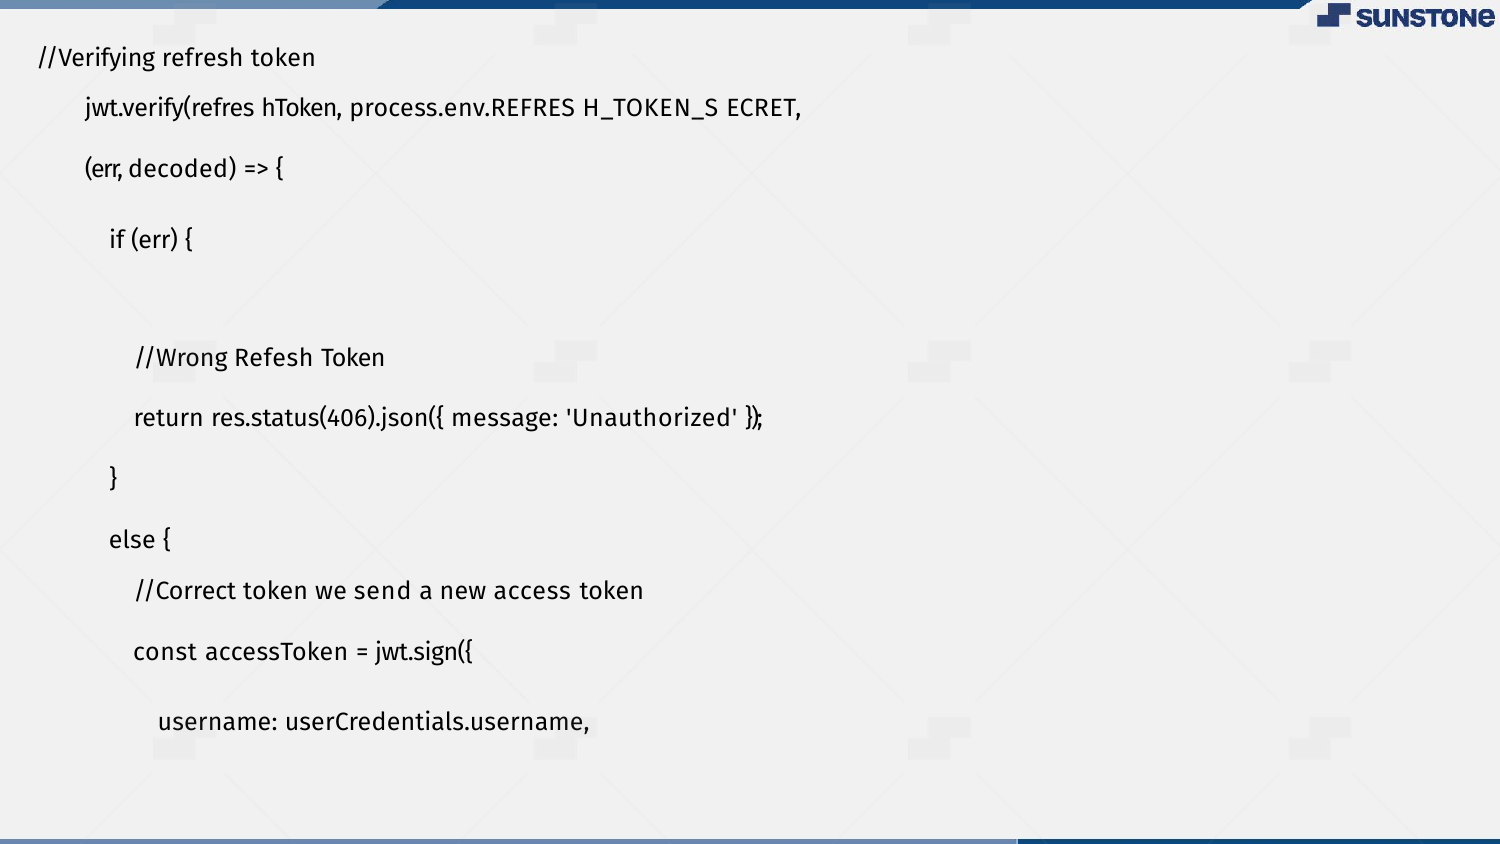

//Verifying refresh token
jwt.verify(refres hToken, process.env.REFRES H_TOKEN_S ECRET,

(err, decoded) => {

if (err) {
//Wrong Refesh Token

return res.status(406).json({ message: 'Unauthorized' });

}

else {
//Correct token we send a new access token

const accessToken = jwt.sign({

username: userCredentials.username,